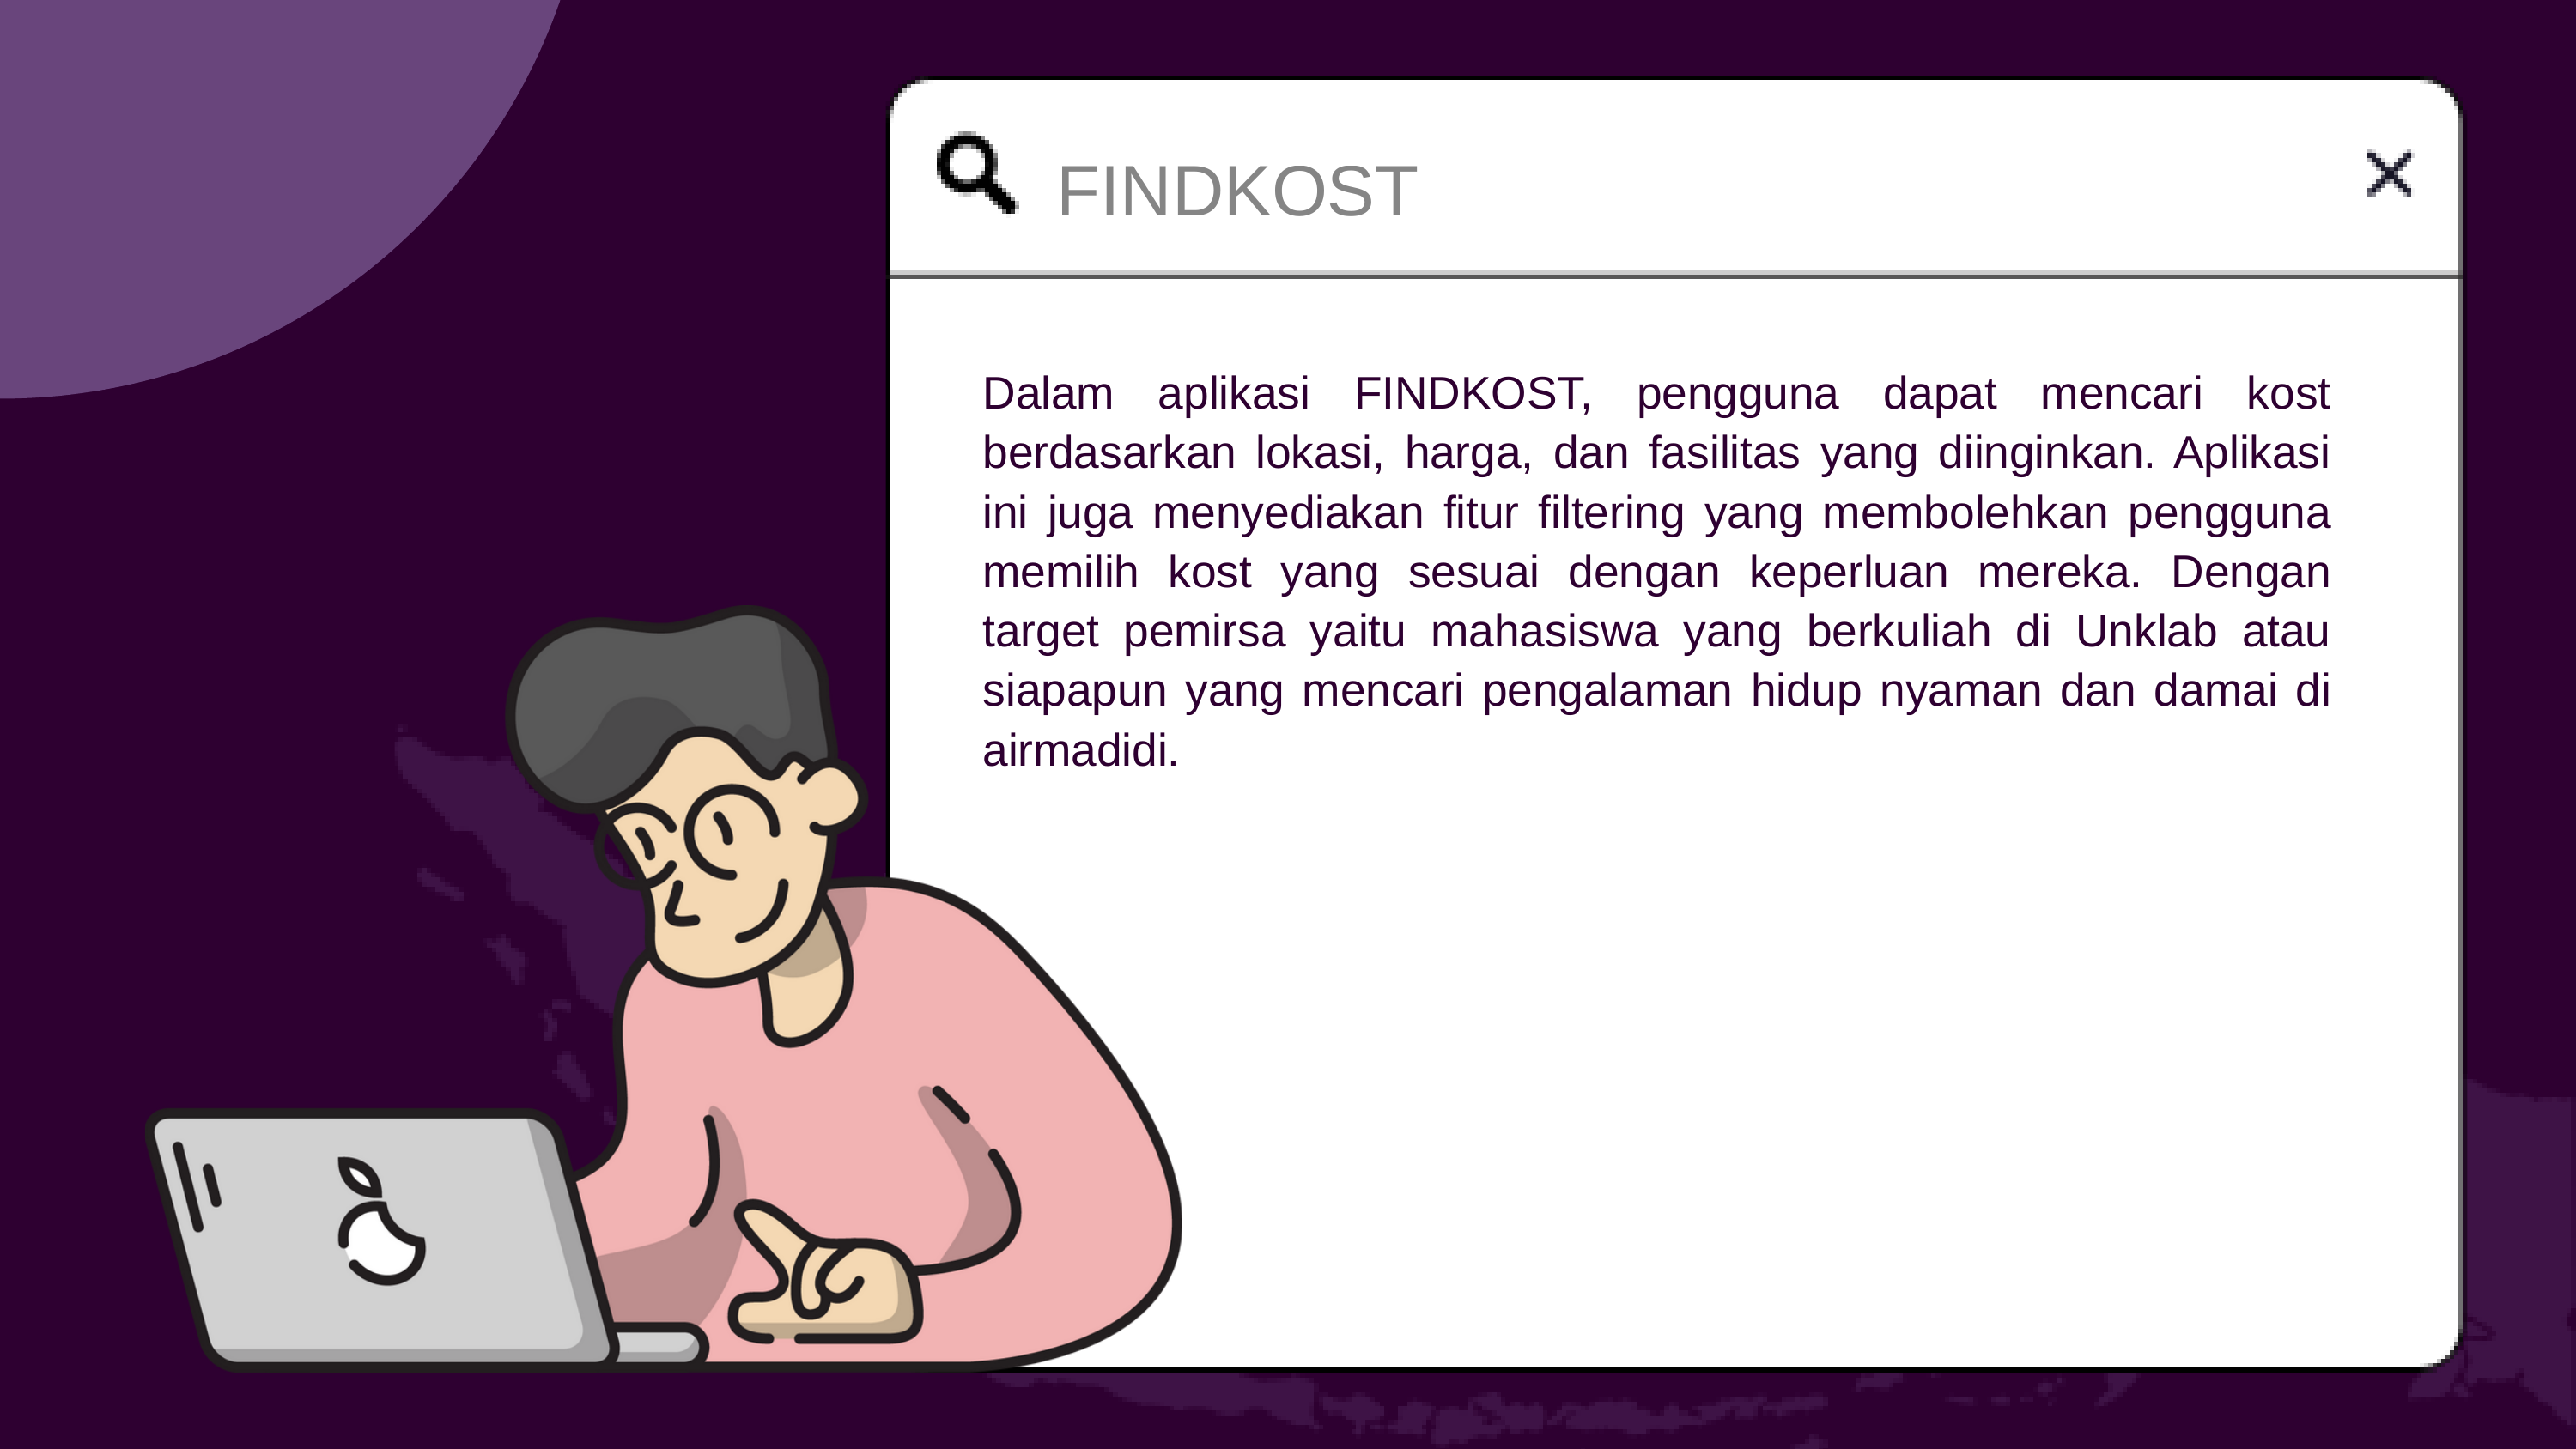

FINDKOST
FINDKOST
Dalam aplikasi FINDKOST, pengguna dapat mencari kost berdasarkan lokasi, harga, dan fasilitas yang diinginkan. Aplikasi ini juga menyediakan fitur filtering yang membolehkan pengguna memilih kost yang sesuai dengan keperluan mereka. Dengan target pemirsa yaitu mahasiswa yang berkuliah di Unklab atau siapapun yang mencari pengalaman hidup nyaman dan damai di airmadidi.